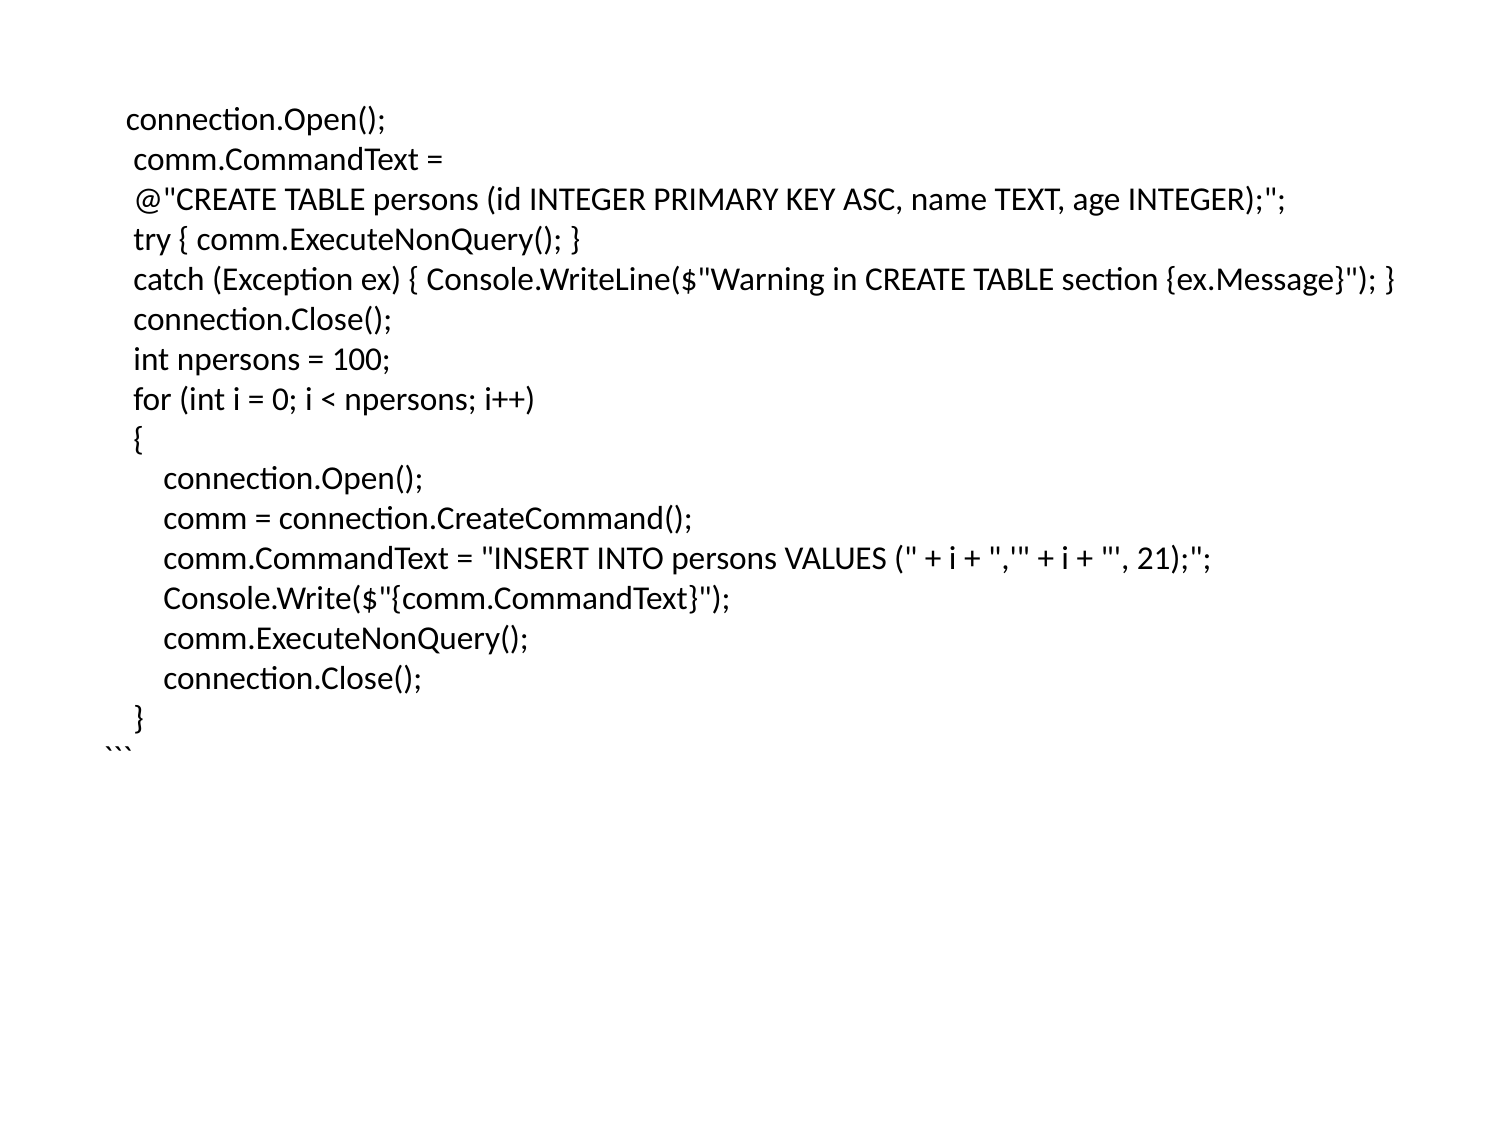

connection.Open();
    comm.CommandText =
    @"CREATE TABLE persons (id INTEGER PRIMARY KEY ASC, name TEXT, age INTEGER);";
    try { comm.ExecuteNonQuery(); }
    catch (Exception ex) { Console.WriteLine($"Warning in CREATE TABLE section {ex.Message}"); }
    connection.Close();
    int npersons = 100;
    for (int i = 0; i < npersons; i++)
    {
        connection.Open();
        comm = connection.CreateCommand();
        comm.CommandText = "INSERT INTO persons VALUES (" + i + ",'" + i + "', 21);";
        Console.Write($"{comm.CommandText}");
        comm.ExecuteNonQuery();
        connection.Close();
    }
```